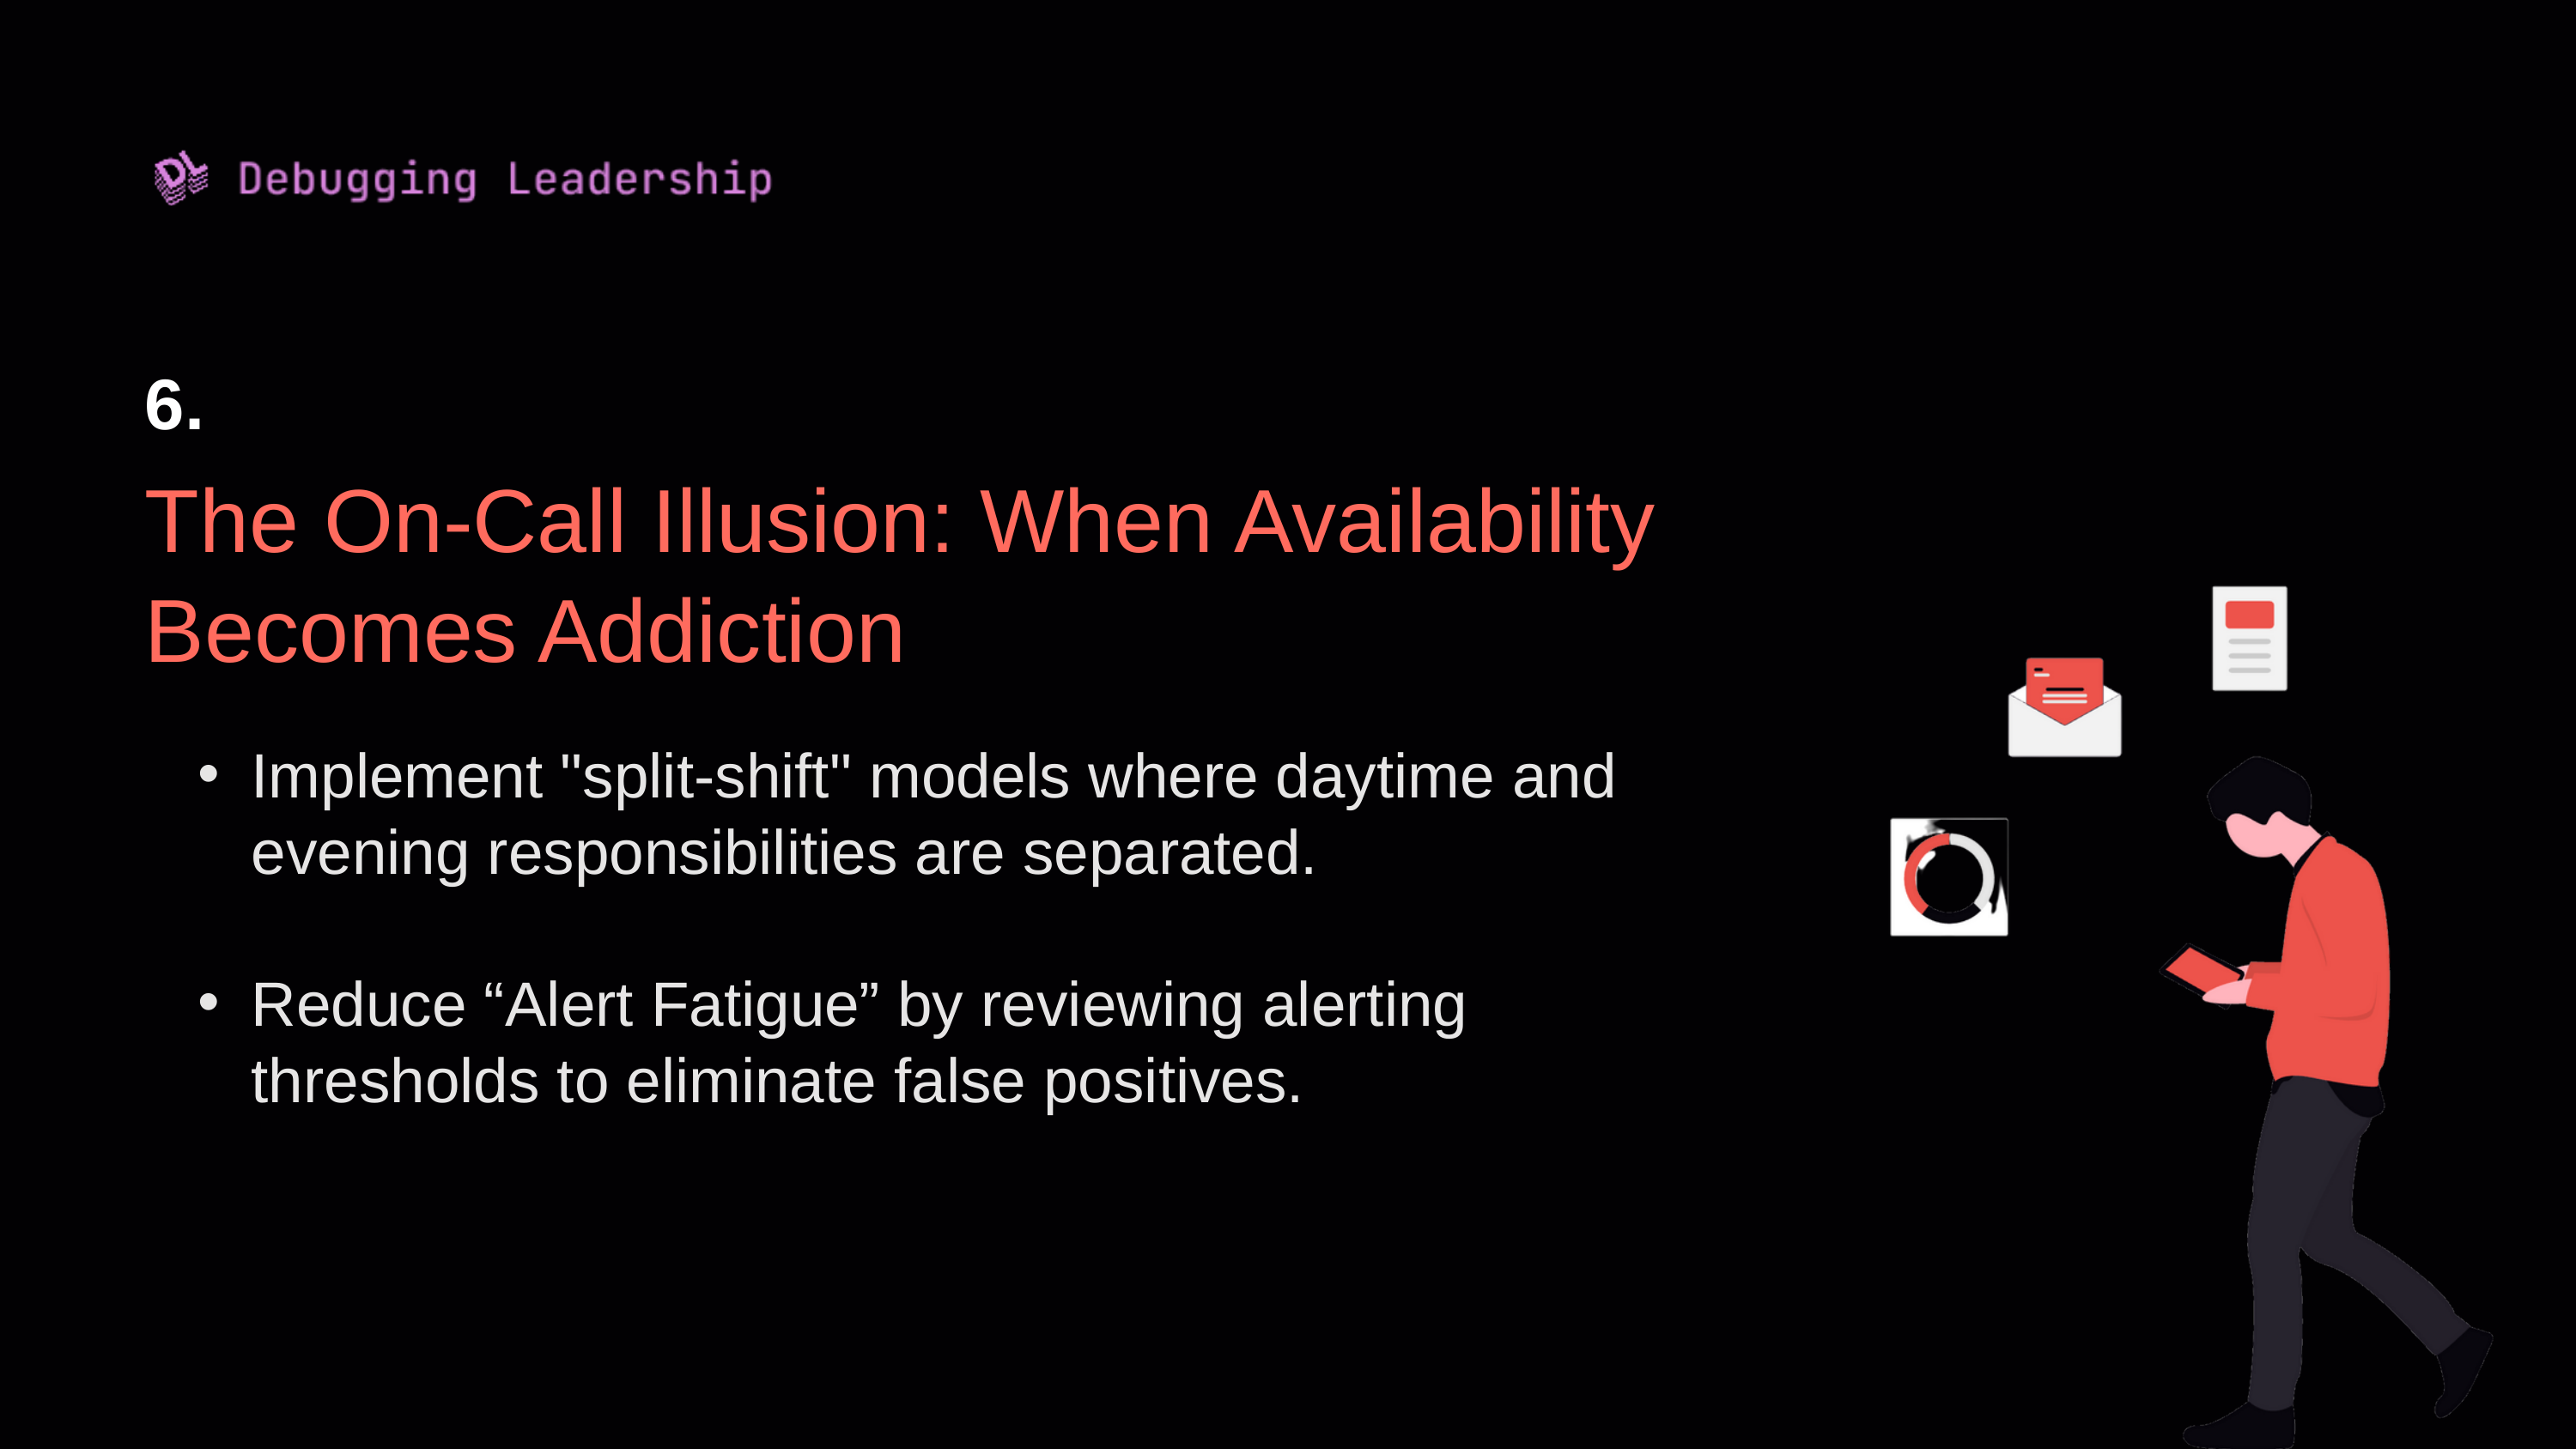

6.
The On-Call Illusion: When Availability Becomes Addiction

Implement "split-shift" models where daytime and evening responsibilities are separated.

Reduce “Alert Fatigue” by reviewing alerting thresholds to eliminate false positives.